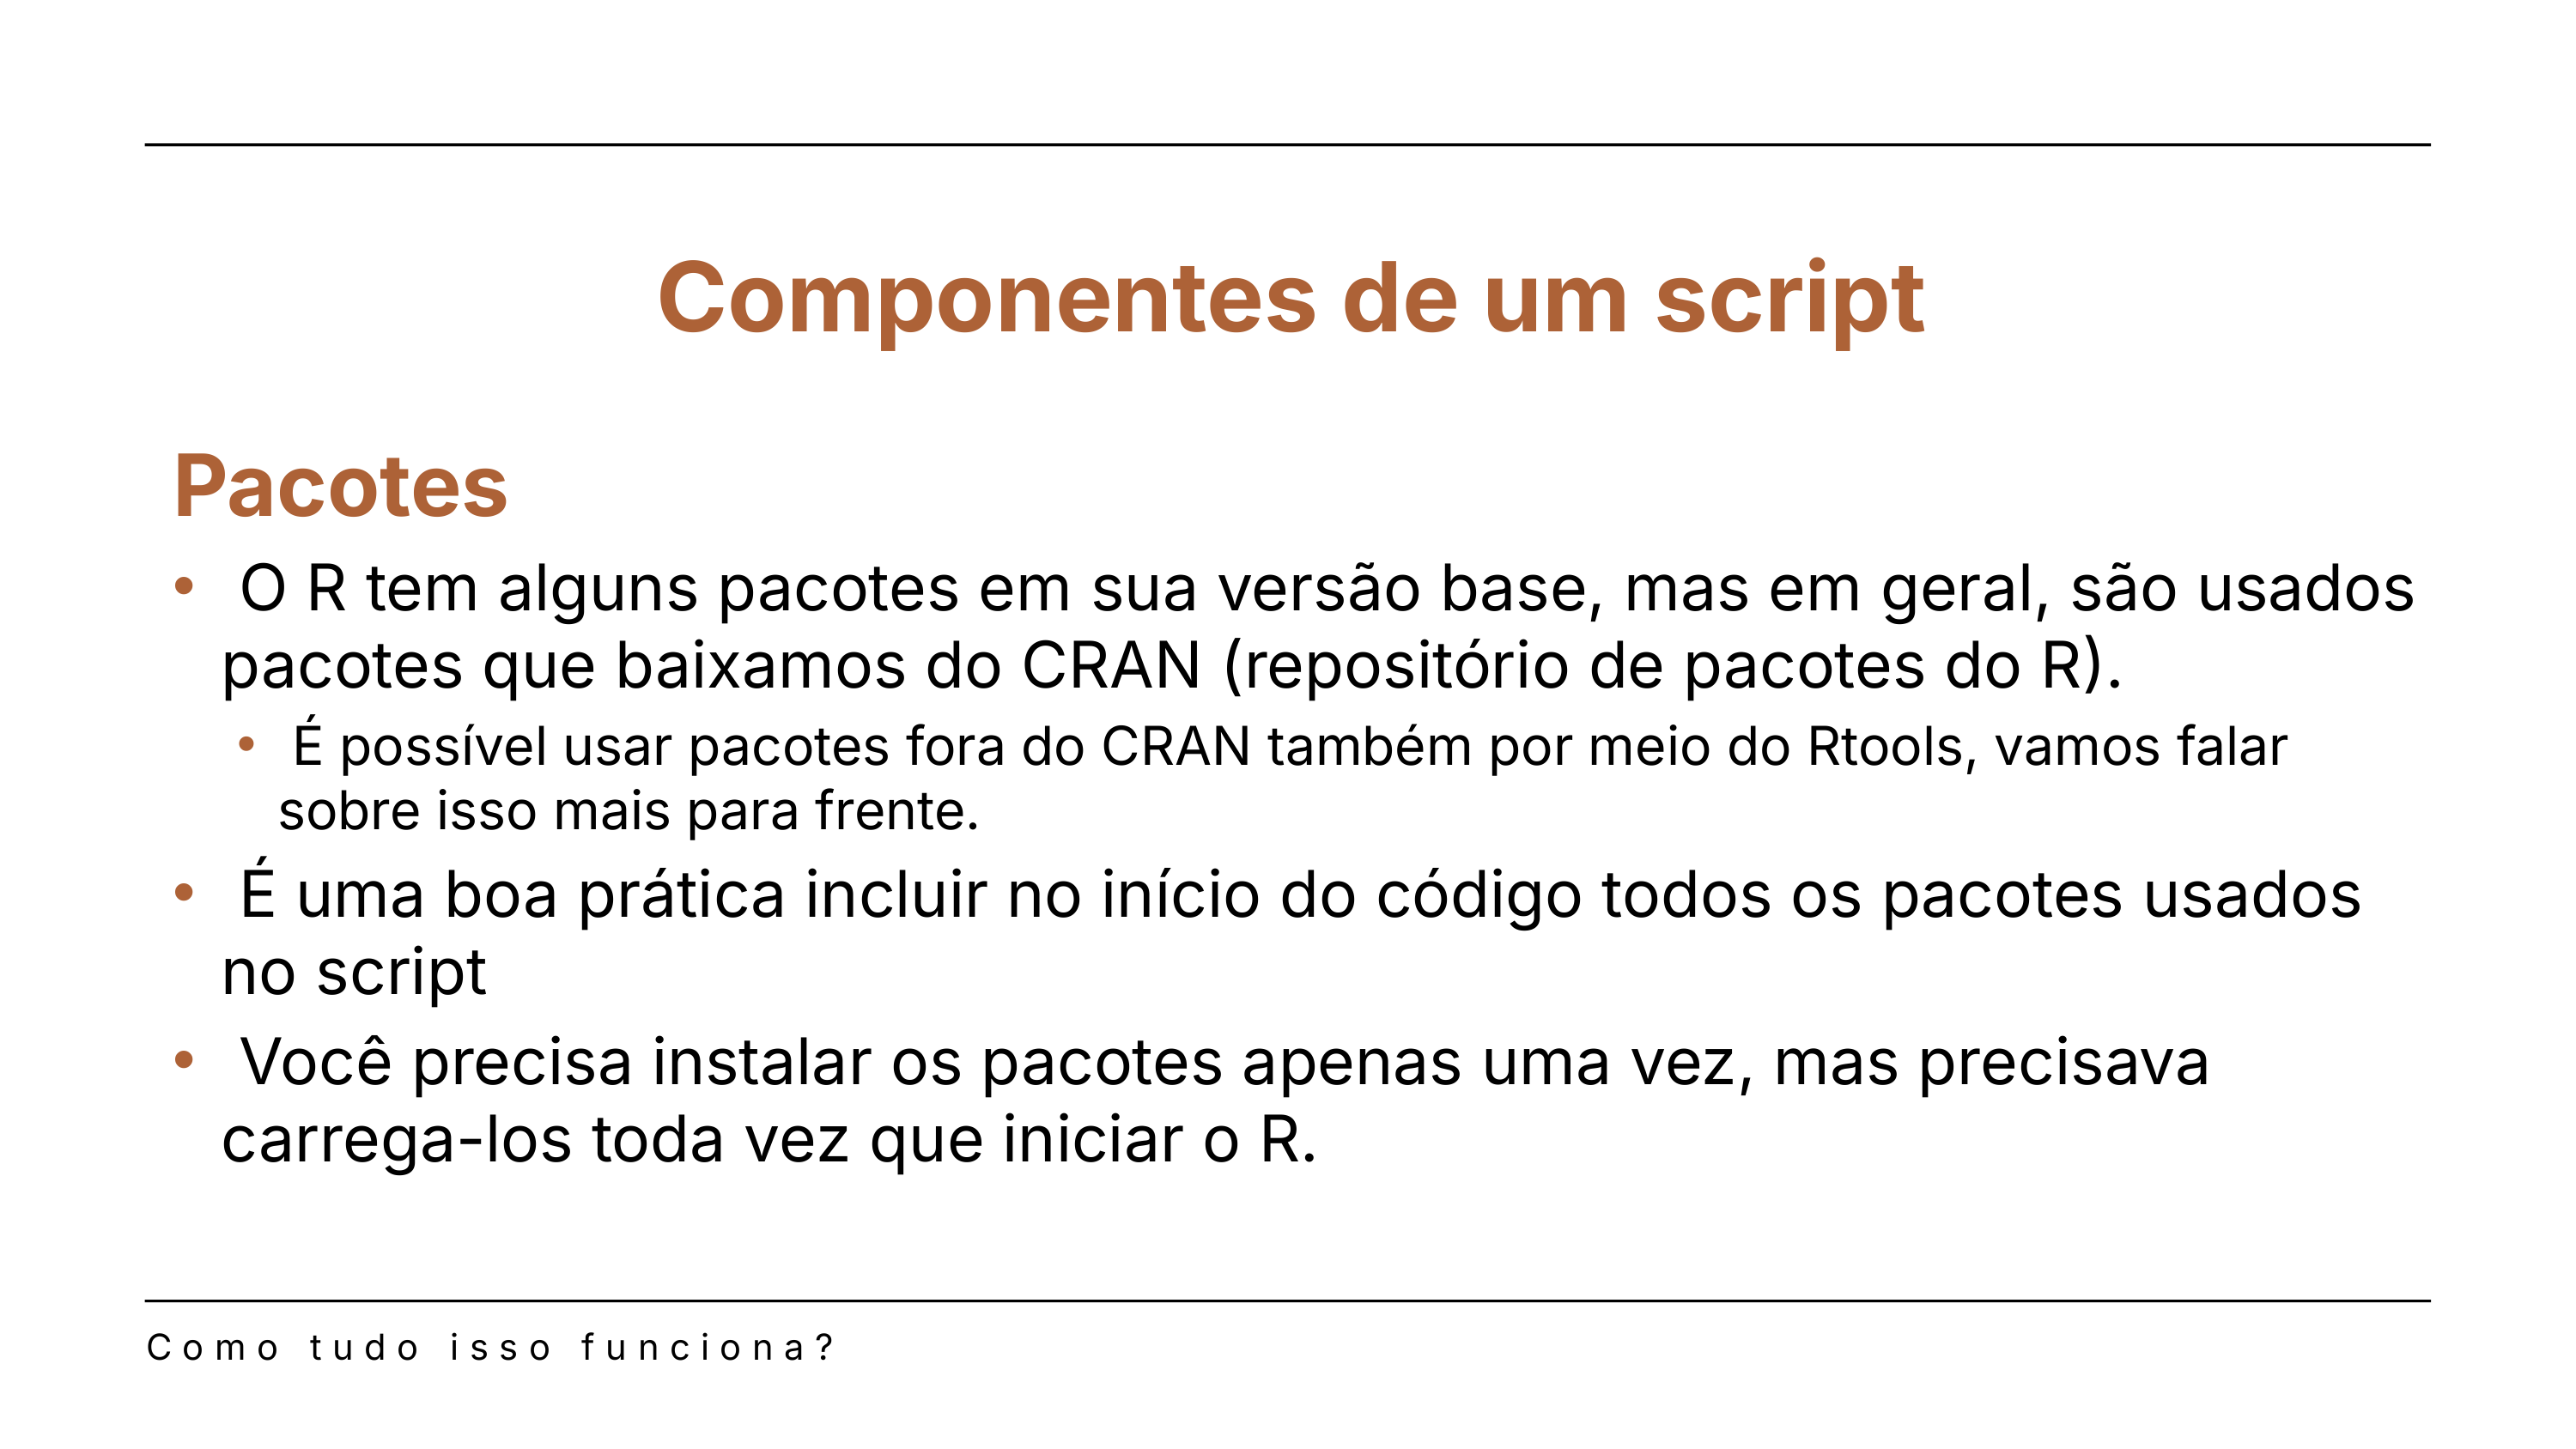

# Componentes de um script

Pacotes
 O R tem alguns pacotes em sua versão base, mas em geral, são usados pacotes que baixamos do CRAN (repositório de pacotes do R).
 É possível usar pacotes fora do CRAN também por meio do Rtools, vamos falar sobre isso mais para frente.
 É uma boa prática incluir no início do código todos os pacotes usados no script
 Você precisa instalar os pacotes apenas uma vez, mas precisava carrega-los toda vez que iniciar o R.

Como tudo isso funciona?